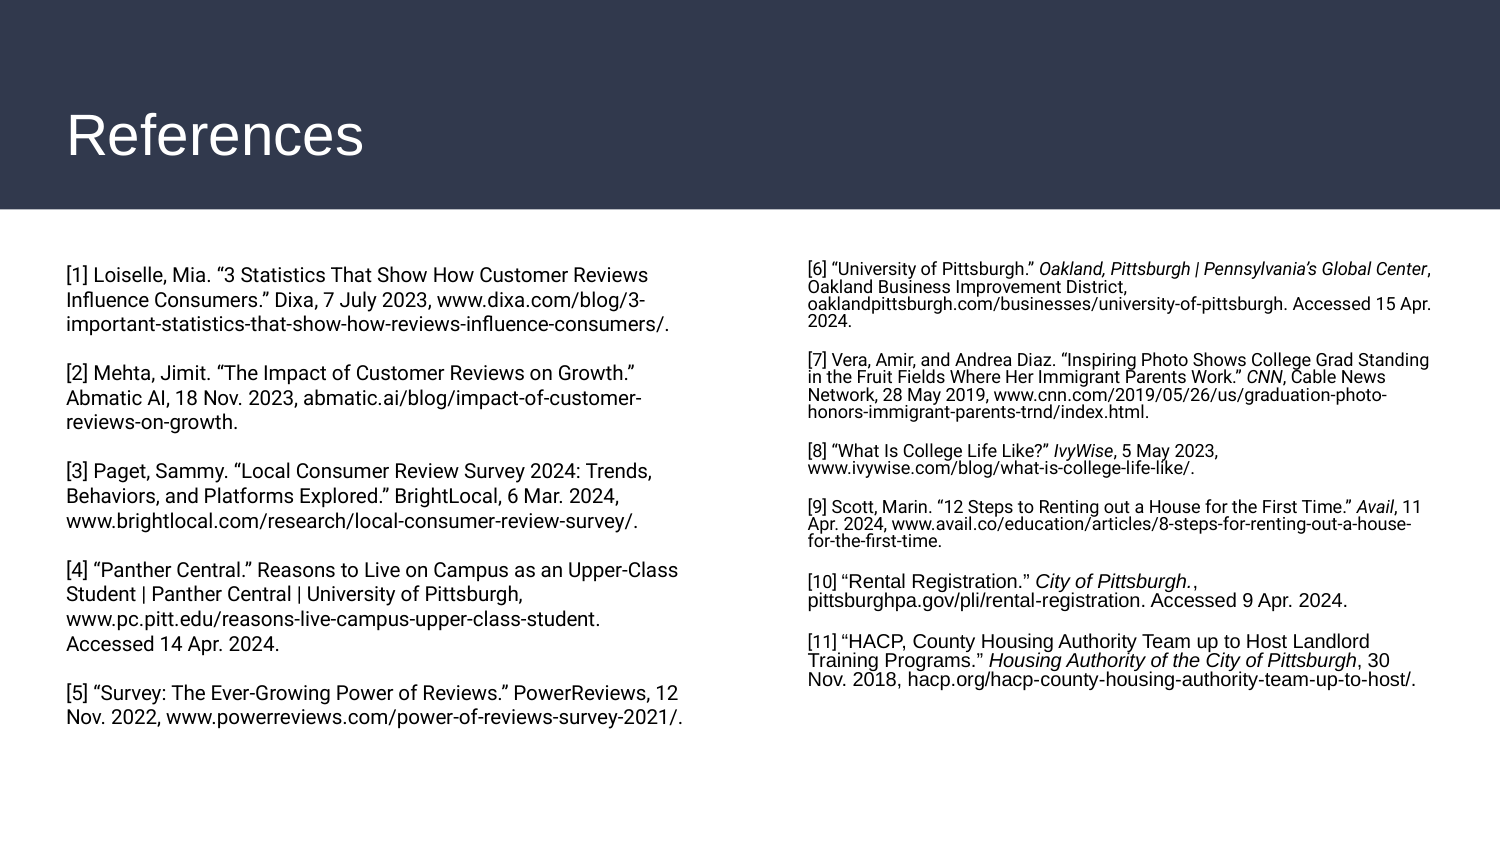

# References
[1] Loiselle, Mia. “3 Statistics That Show How Customer Reviews Influence Consumers.” Dixa, 7 July 2023, www.dixa.com/blog/3-important-statistics-that-show-how-reviews-influence-consumers/.

[2] Mehta, Jimit. “The Impact of Customer Reviews on Growth.” Abmatic AI, 18 Nov. 2023, abmatic.ai/blog/impact-of-customer-reviews-on-growth.

[3] Paget, Sammy. “Local Consumer Review Survey 2024: Trends, Behaviors, and Platforms Explored.” BrightLocal, 6 Mar. 2024, www.brightlocal.com/research/local-consumer-review-survey/.

[4] “Panther Central.” Reasons to Live on Campus as an Upper-Class Student | Panther Central | University of Pittsburgh, www.pc.pitt.edu/reasons-live-campus-upper-class-student. Accessed 14 Apr. 2024.

[5] “Survey: The Ever-Growing Power of Reviews.” PowerReviews, 12 Nov. 2022, www.powerreviews.com/power-of-reviews-survey-2021/.

[6] “University of Pittsburgh.” Oakland, Pittsburgh | Pennsylvania’s Global Center, Oakland Business Improvement District, oaklandpittsburgh.com/businesses/university-of-pittsburgh. Accessed 15 Apr. 2024.
[7] Vera, Amir, and Andrea Diaz. “Inspiring Photo Shows College Grad Standing in the Fruit Fields Where Her Immigrant Parents Work.” CNN, Cable News Network, 28 May 2019, www.cnn.com/2019/05/26/us/graduation-photo-honors-immigrant-parents-trnd/index.html.
[8] “What Is College Life Like?” IvyWise, 5 May 2023, www.ivywise.com/blog/what-is-college-life-like/.
[9] Scott, Marin. “12 Steps to Renting out a House for the First Time.” Avail, 11 Apr. 2024, www.avail.co/education/articles/8-steps-for-renting-out-a-house-for-the-first-time.
[10] “Rental Registration.” City of Pittsburgh., pittsburghpa.gov/pli/rental-registration. Accessed 9 Apr. 2024.
[11] “HACP, County Housing Authority Team up to Host Landlord Training Programs.” Housing Authority of the City of Pittsburgh, 30 Nov. 2018, hacp.org/hacp-county-housing-authority-team-up-to-host/.